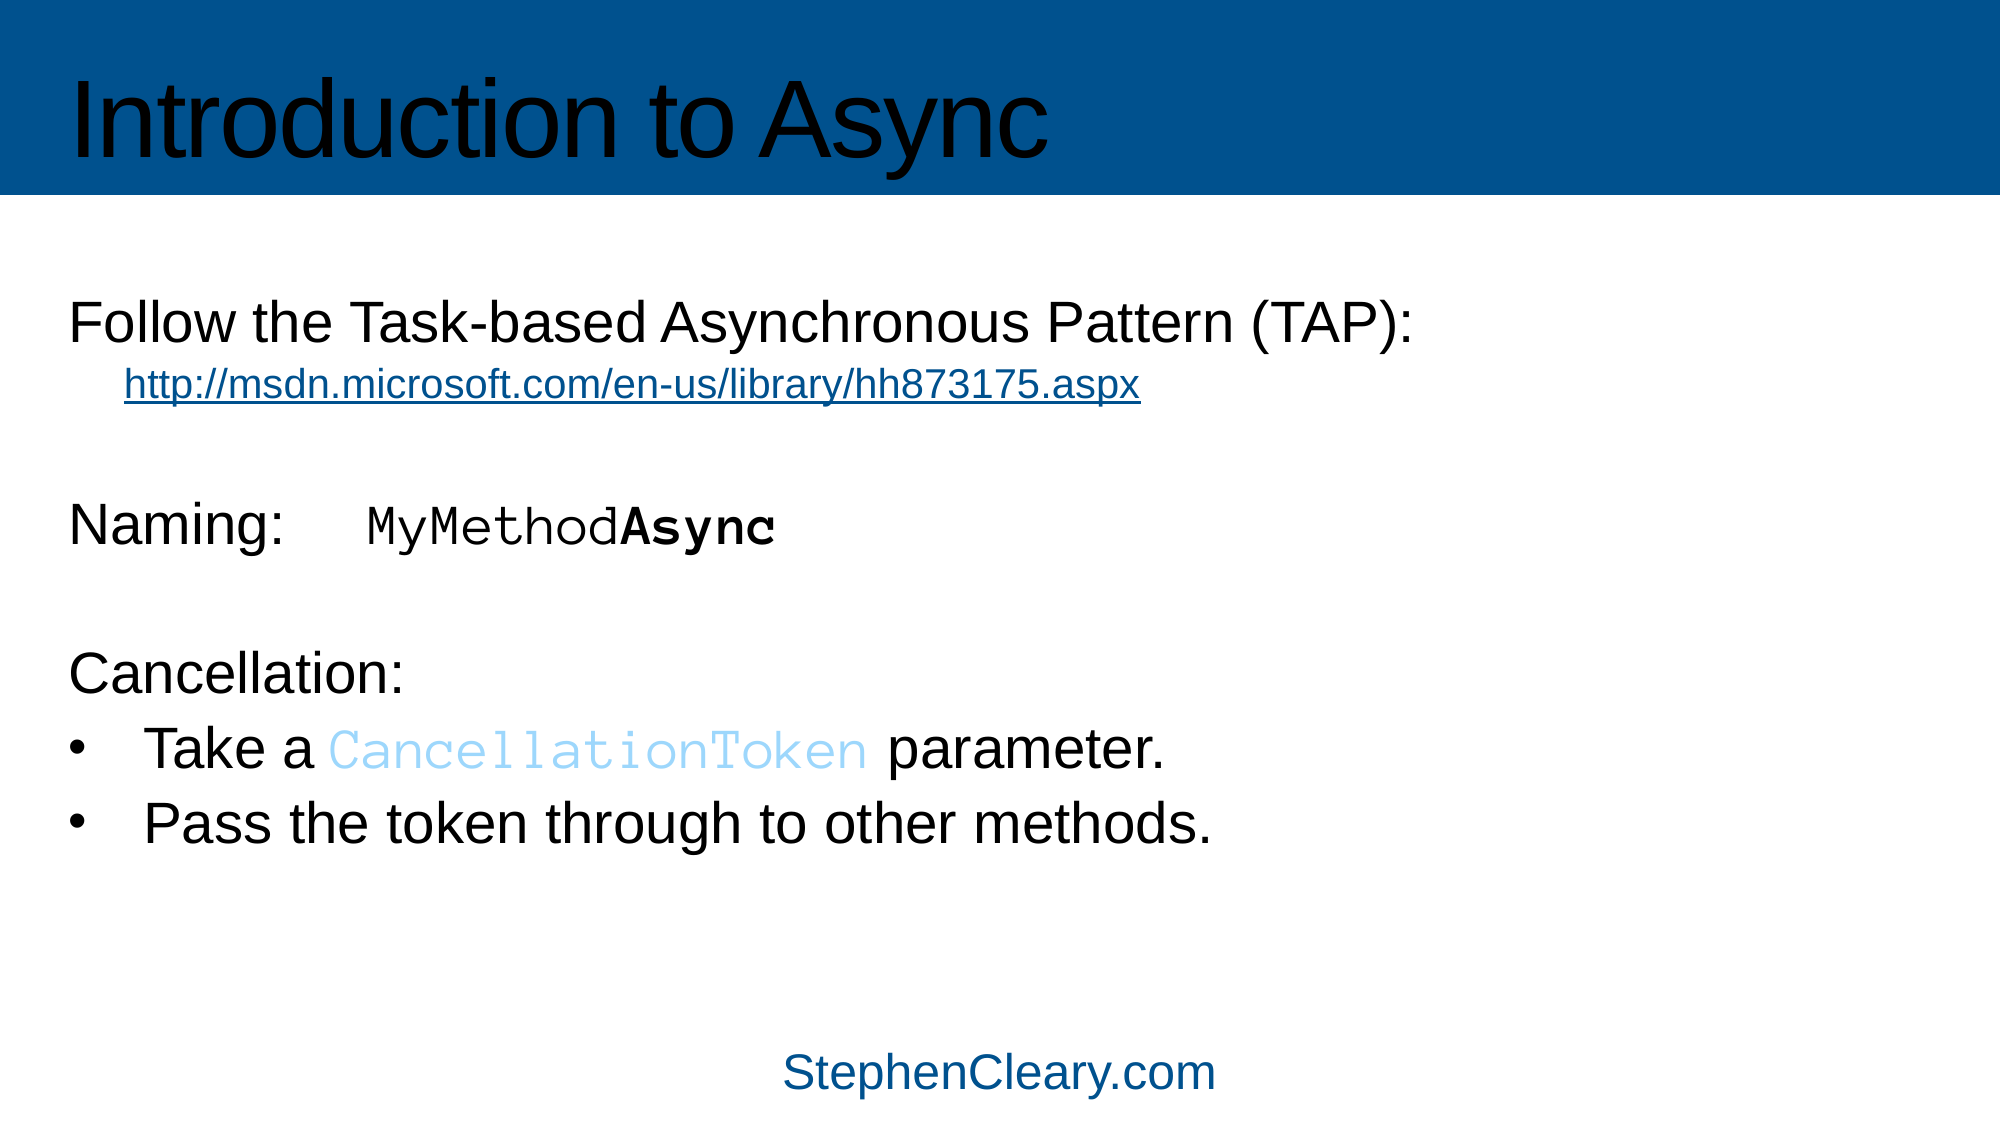

# Introduction to Async

Follow the Task-based Asynchronous Pattern (TAP):
http://msdn.microsoft.com/en-us/library/hh873175.aspx

Naming:	MyMethodAsync

Cancellation:
Take a CancellationToken parameter.
Pass the token through to other methods.